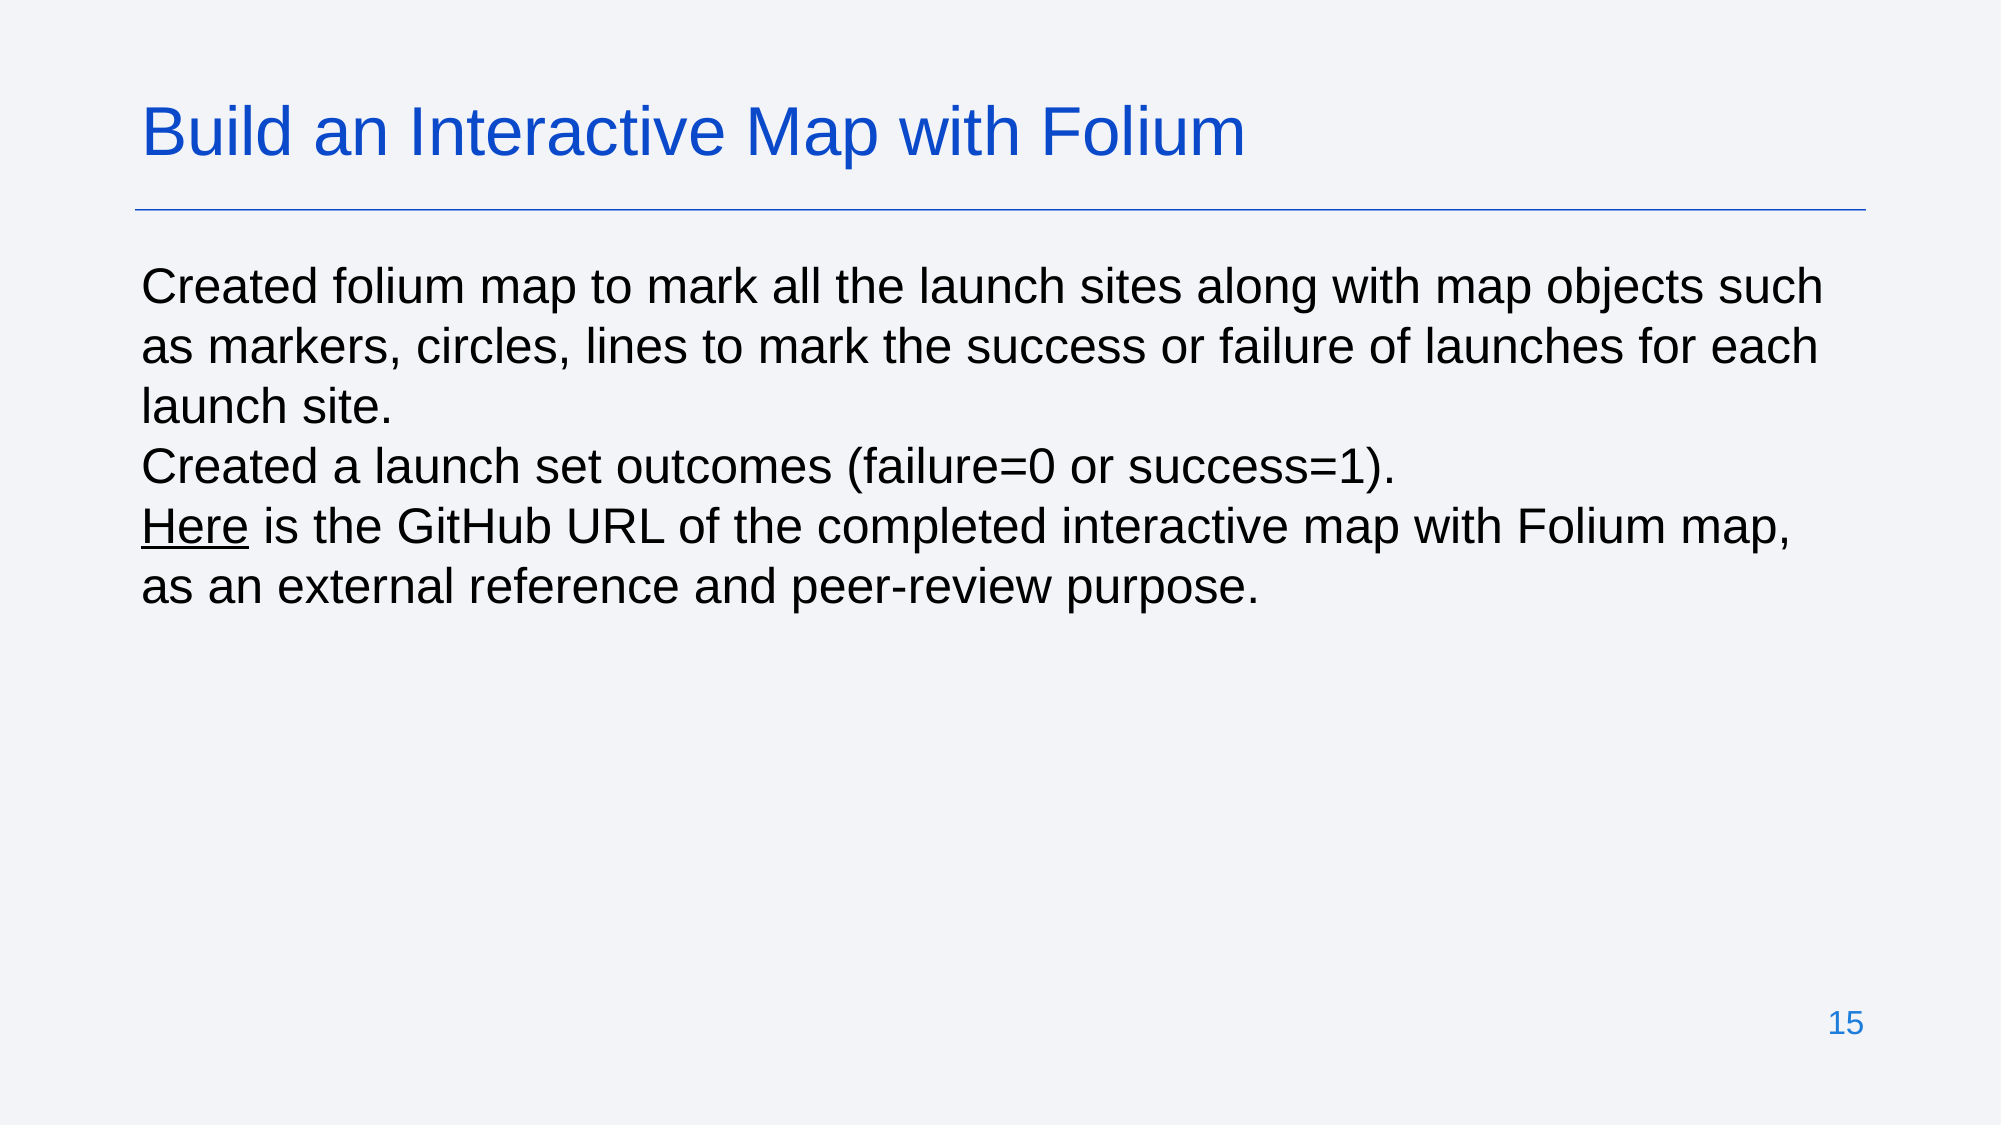

Build an Interactive Map with Folium
Created folium map to mark all the launch sites along with map objects such as markers, circles, lines to mark the success or failure of launches for each launch site.
Created a launch set outcomes (failure=0 or success=1).
Here is the GitHub URL of the completed interactive map with Folium map, as an external reference and peer-review purpose.
15